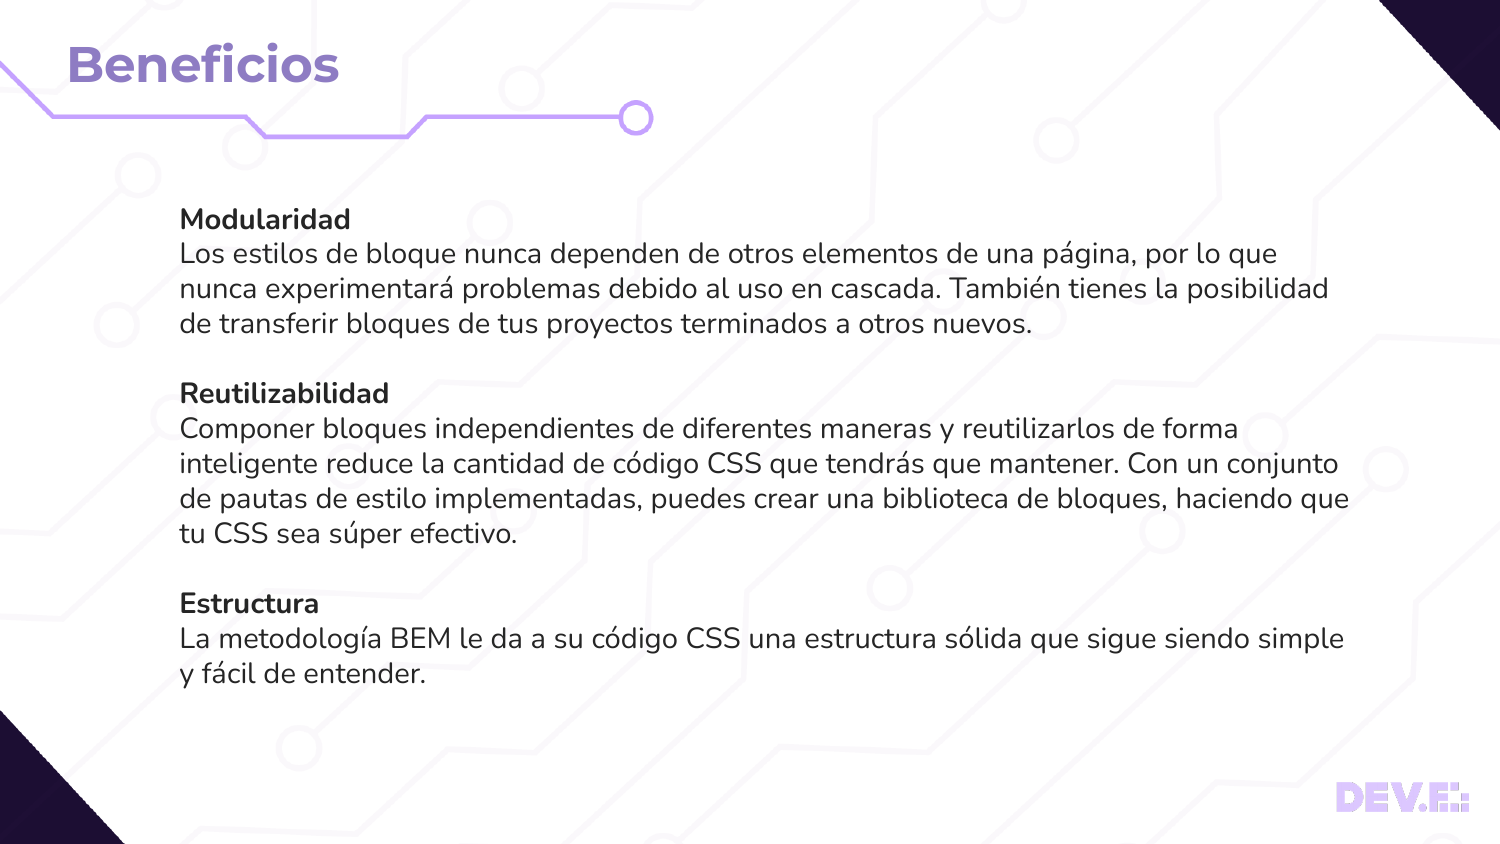

# Beneficios
Modularidad
Los estilos de bloque nunca dependen de otros elementos de una página, por lo que nunca experimentará problemas debido al uso en cascada. También tienes la posibilidad de transferir bloques de tus proyectos terminados a otros nuevos.

Reutilizabilidad
Componer bloques independientes de diferentes maneras y reutilizarlos de forma inteligente reduce la cantidad de código CSS que tendrás que mantener. Con un conjunto de pautas de estilo implementadas, puedes crear una biblioteca de bloques, haciendo que tu CSS sea súper efectivo.

Estructura
La metodología BEM le da a su código CSS una estructura sólida que sigue siendo simple y fácil de entender.